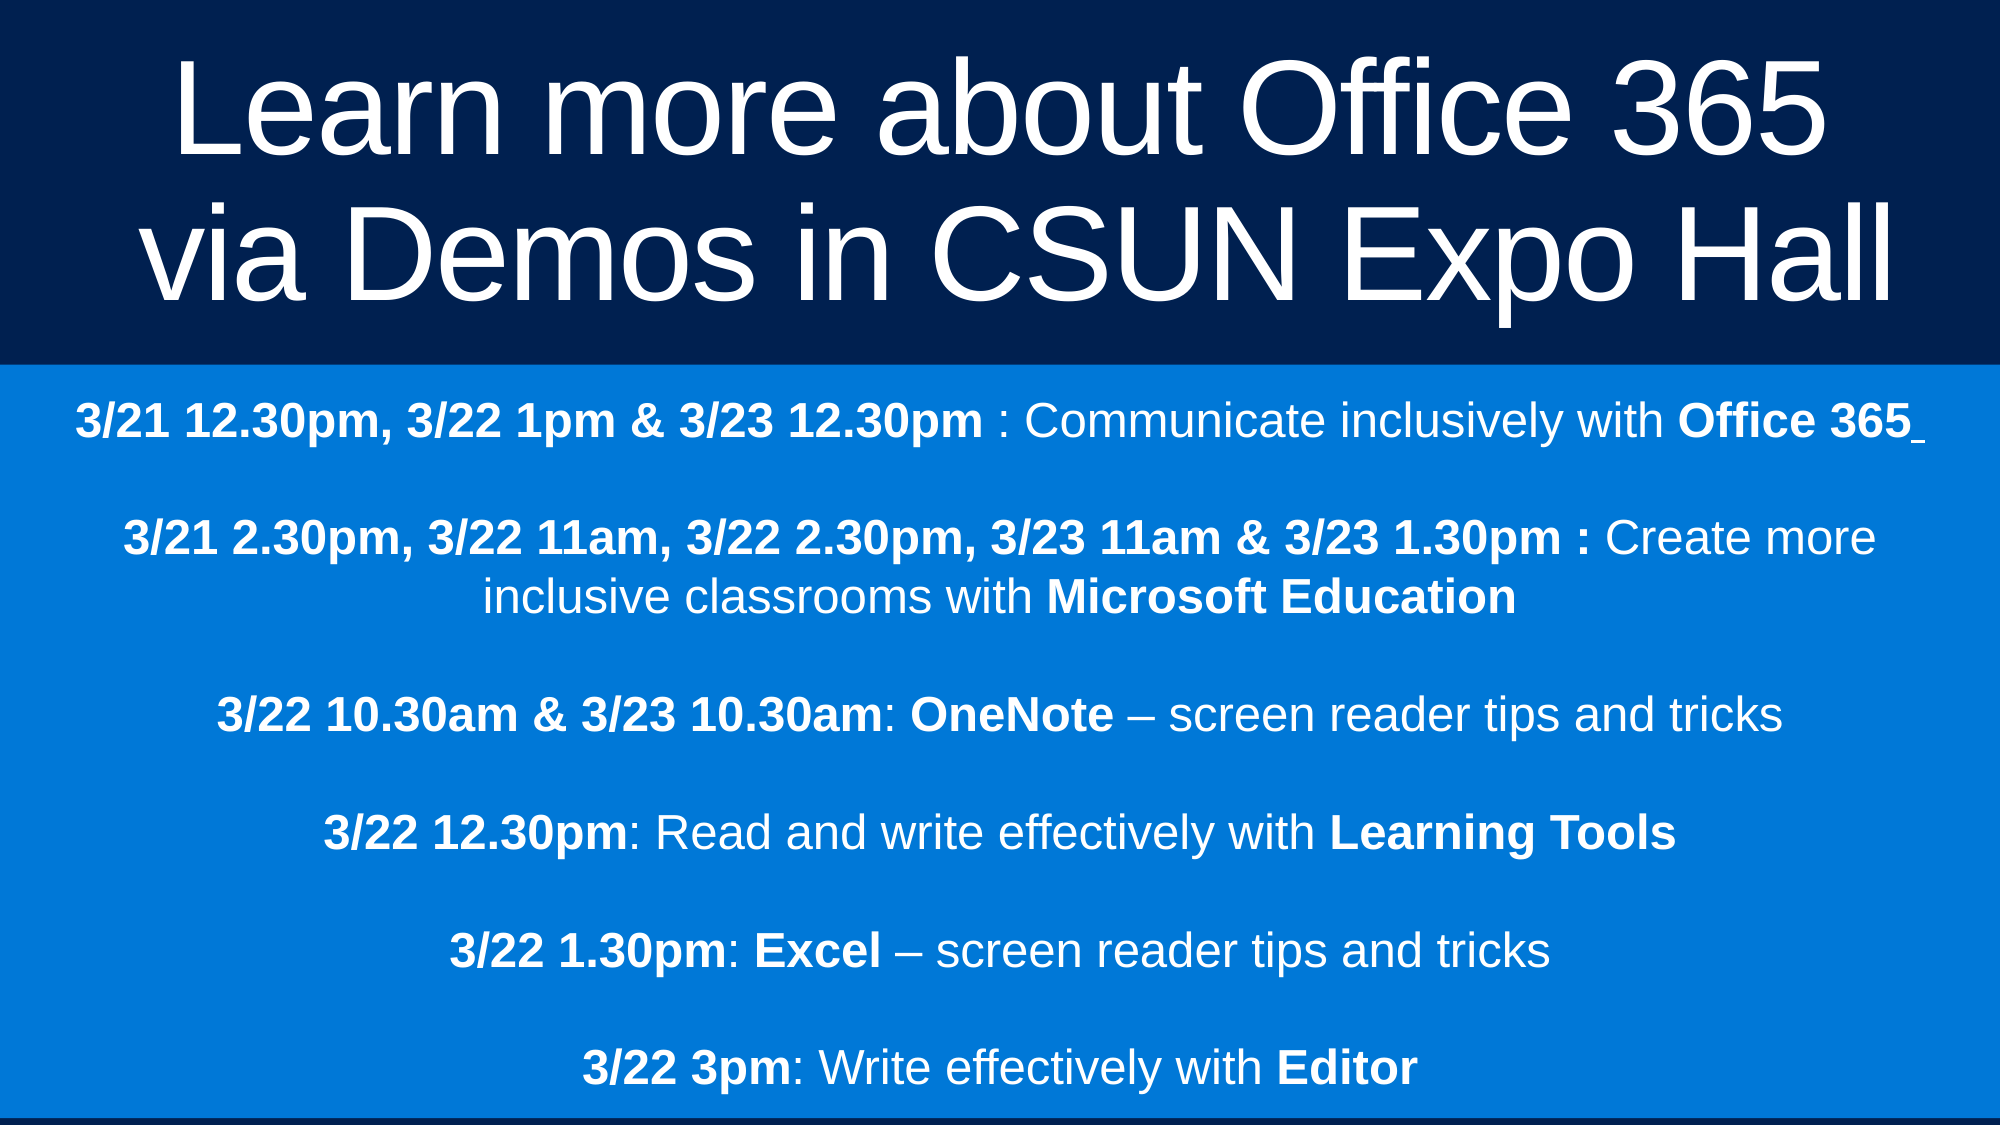

# Learn more about Office 365 via Demos in CSUN Expo Hall
3/21 12.30pm, 3/22 1pm & 3/23 12.30pm : Communicate inclusively with Office 365

3/21 2.30pm, 3/22 11am, 3/22 2.30pm, 3/23 11am & 3/23 1.30pm : Create more inclusive classrooms with Microsoft Education

3/22 10.30am & 3/23 10.30am: OneNote – screen reader tips and tricks

3/22 12.30pm: Read and write effectively with Learning Tools

3/22 1.30pm: Excel – screen reader tips and tricks

3/22 3pm: Write effectively with Editor